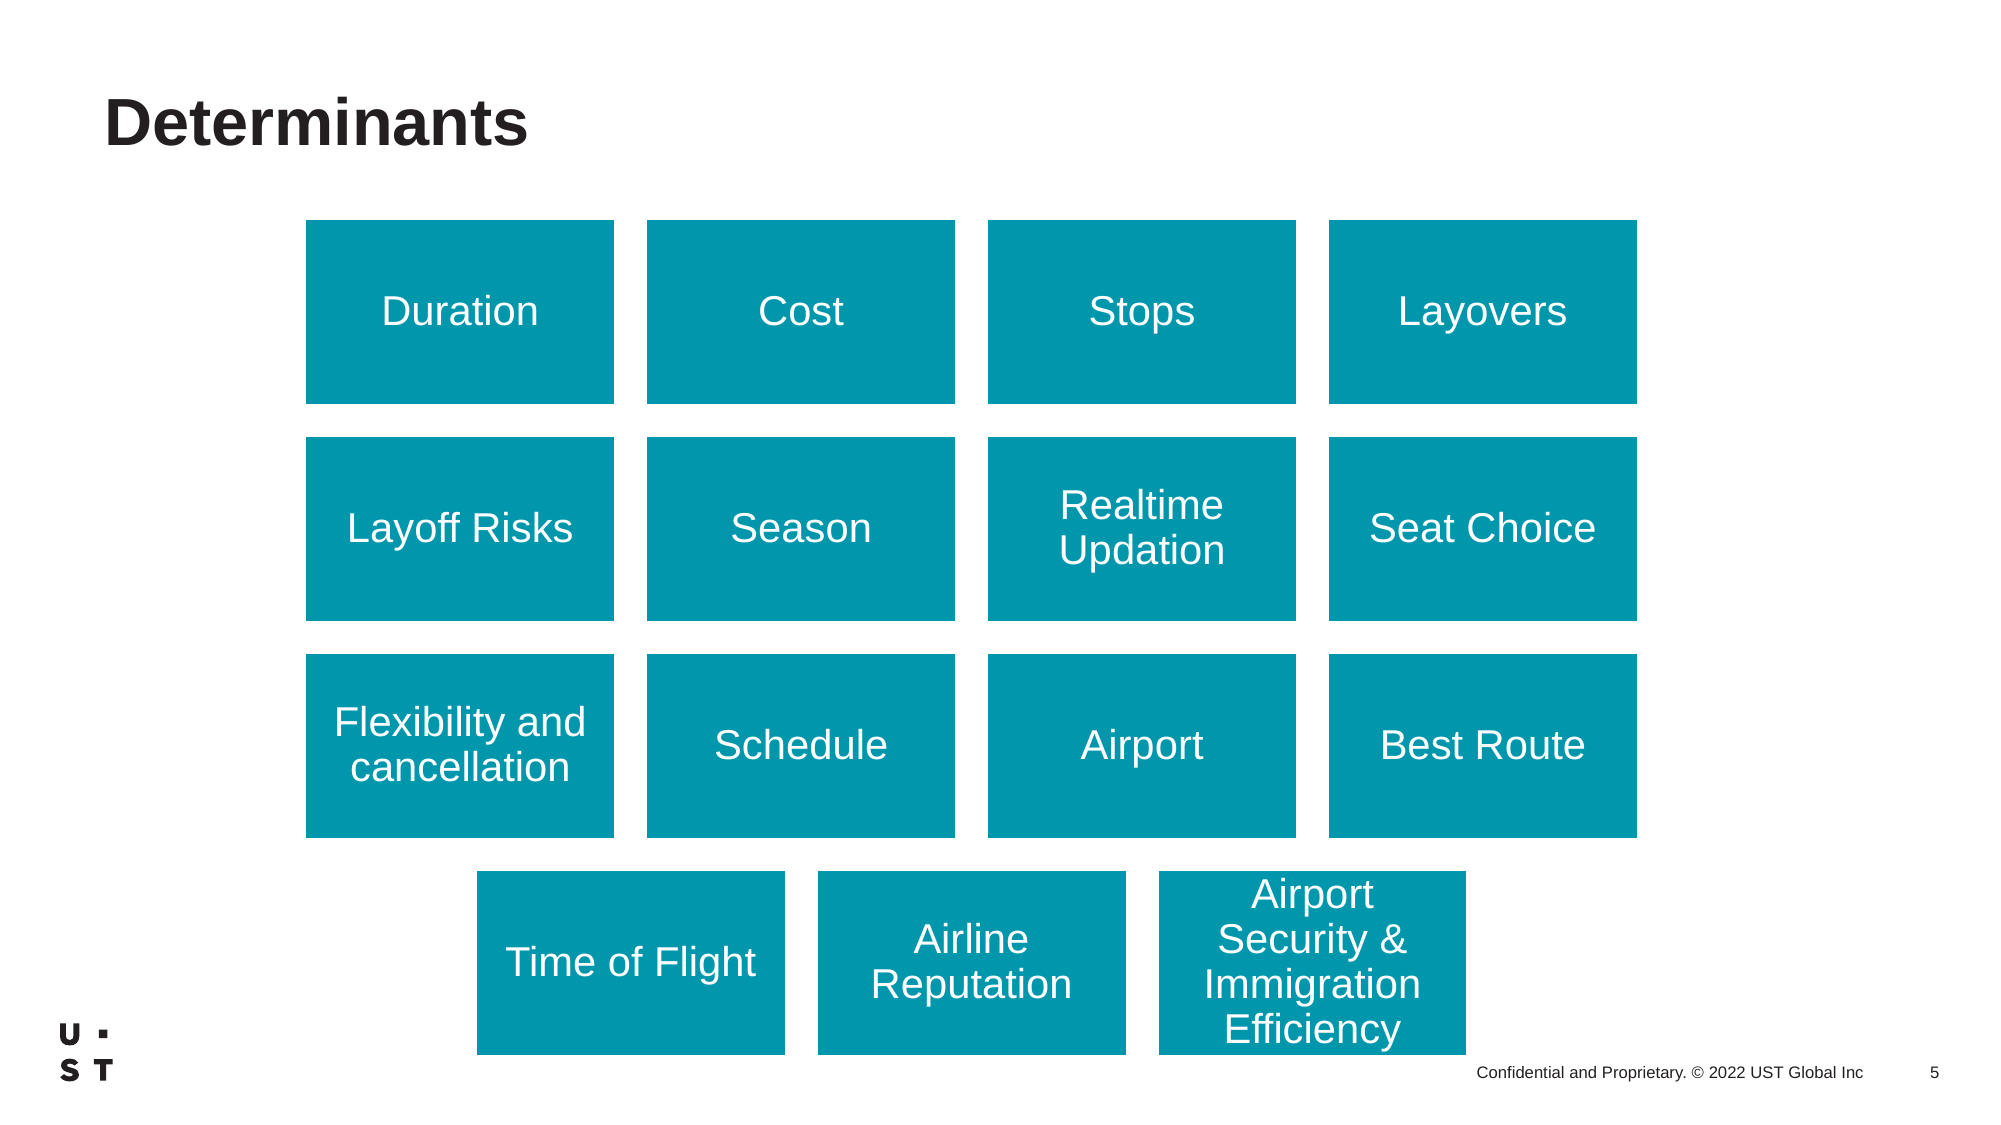

# Determinants
Duration
Cost
Stops
Layovers
Layoff Risks
Season
Realtime Updation
Seat Choice
Flexibility and cancellation
Schedule
Airport
Best Route
Time of Flight
Airline Reputation
Airport Security & Immigration Efficiency